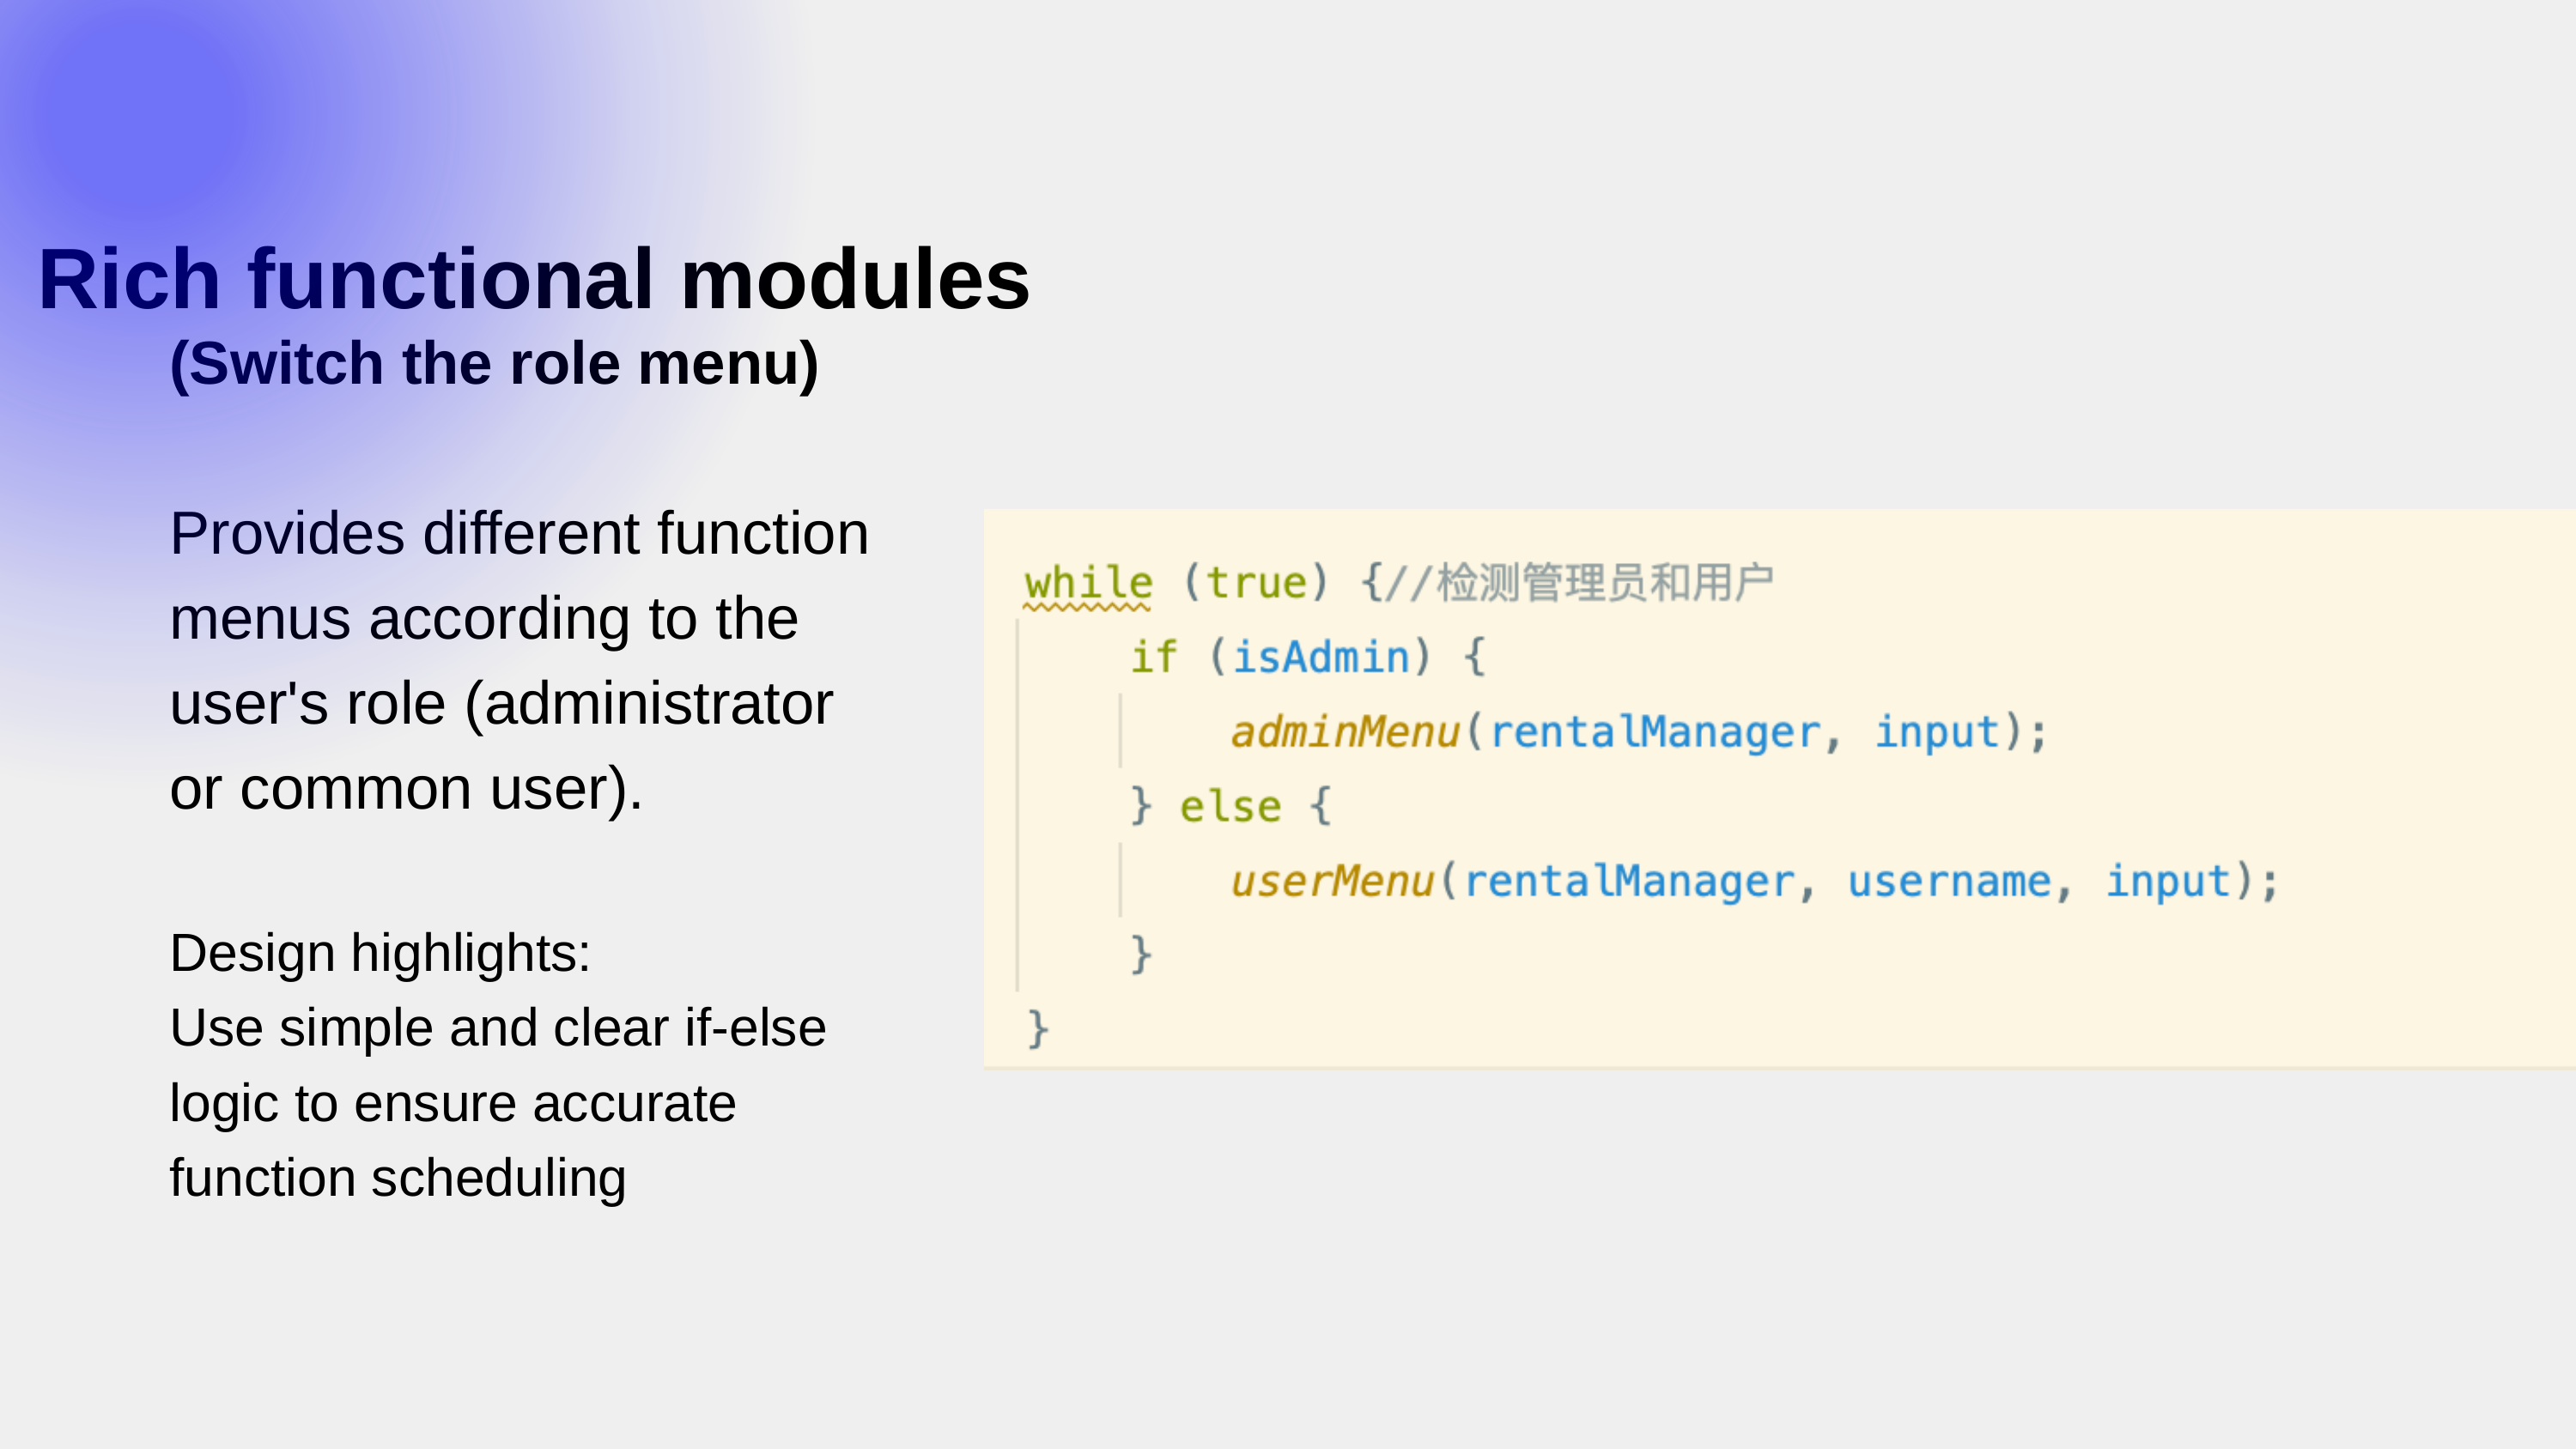

Rich functional modules
(Switch the role menu)

Provides different function menus according to the user's role (administrator or common user).

Design highlights:
Use simple and clear if-else logic to ensure accurate function scheduling